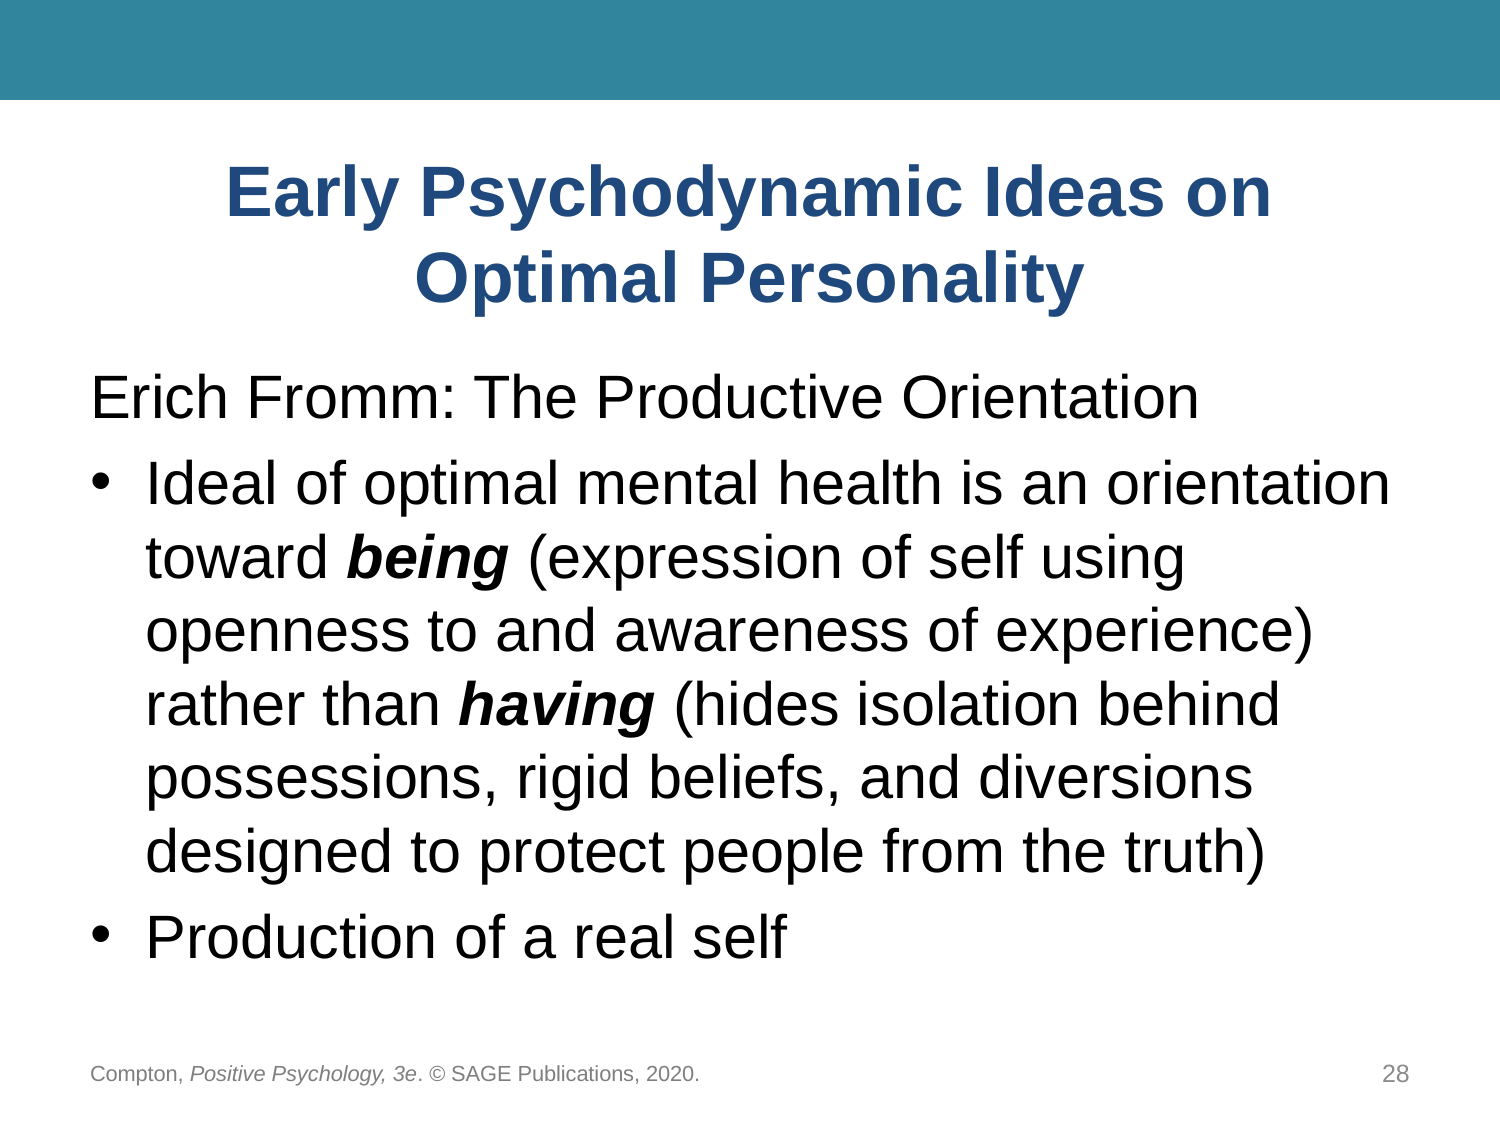

# Early Psychodynamic Ideas on Optimal Personality
Erich Fromm: The Productive Orientation
Ideal of optimal mental health is an orientation toward being (expression of self using openness to and awareness of experience) rather than having (hides isolation behind possessions, rigid beliefs, and diversions designed to protect people from the truth)
Production of a real self
Compton, Positive Psychology, 3e. © SAGE Publications, 2020.
28